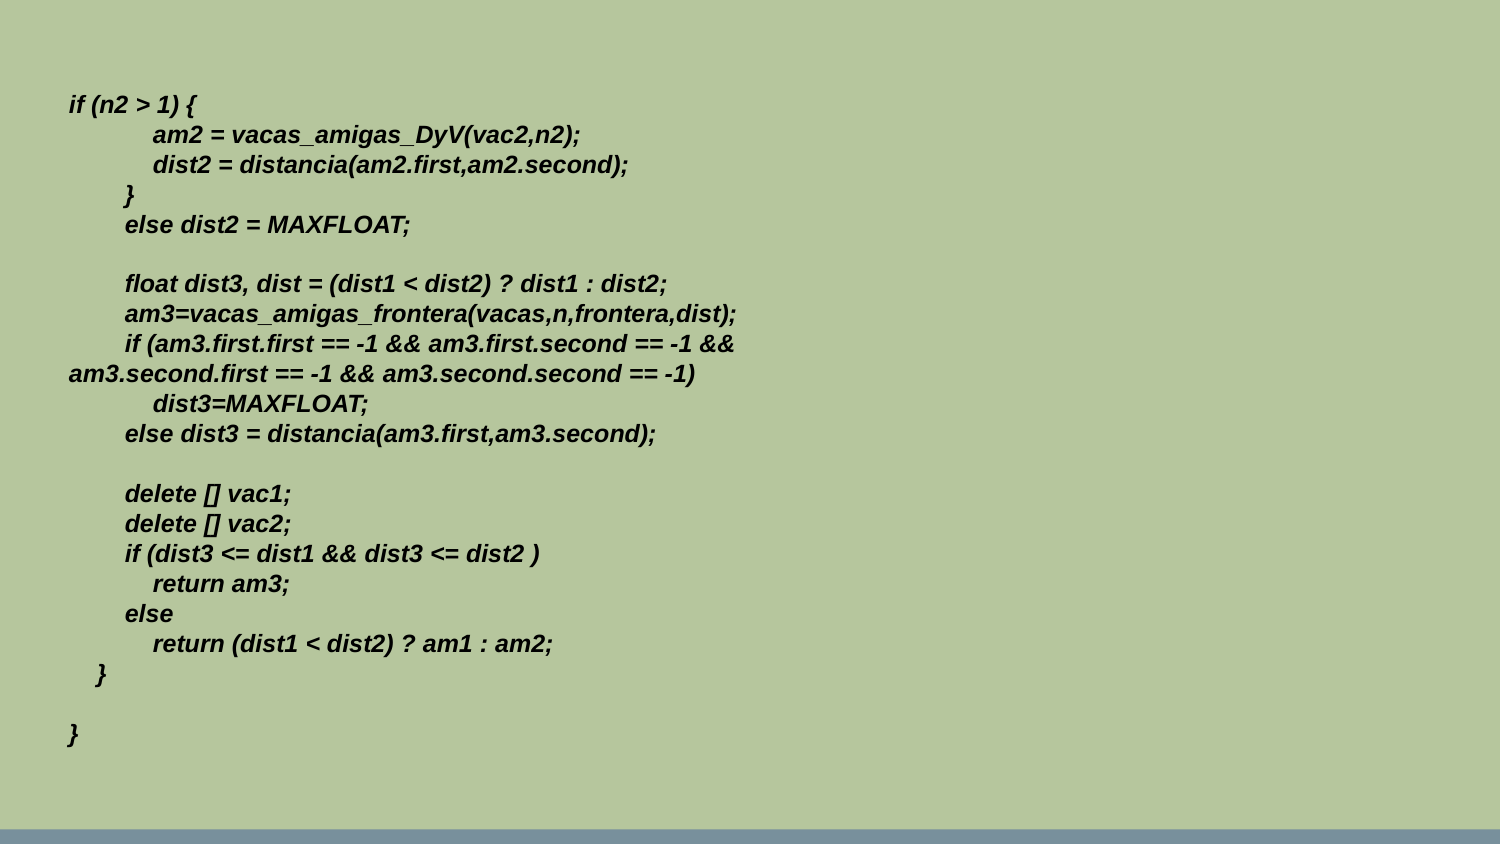

if (n2 > 1) {
            am2 = vacas_amigas_DyV(vac2,n2);
            dist2 = distancia(am2.first,am2.second);
        }
        else dist2 = MAXFLOAT;

        float dist3, dist = (dist1 < dist2) ? dist1 : dist2;
        am3=vacas_amigas_frontera(vacas,n,frontera,dist);
        if (am3.first.first == -1 && am3.first.second == -1 && am3.second.first == -1 && am3.second.second == -1)
            dist3=MAXFLOAT;
        else dist3 = distancia(am3.first,am3.second);

        delete [] vac1;
        delete [] vac2;
        if (dist3 <= dist1 && dist3 <= dist2 )
            return am3;
        else
            return (dist1 < dist2) ? am1 : am2;
    }

}